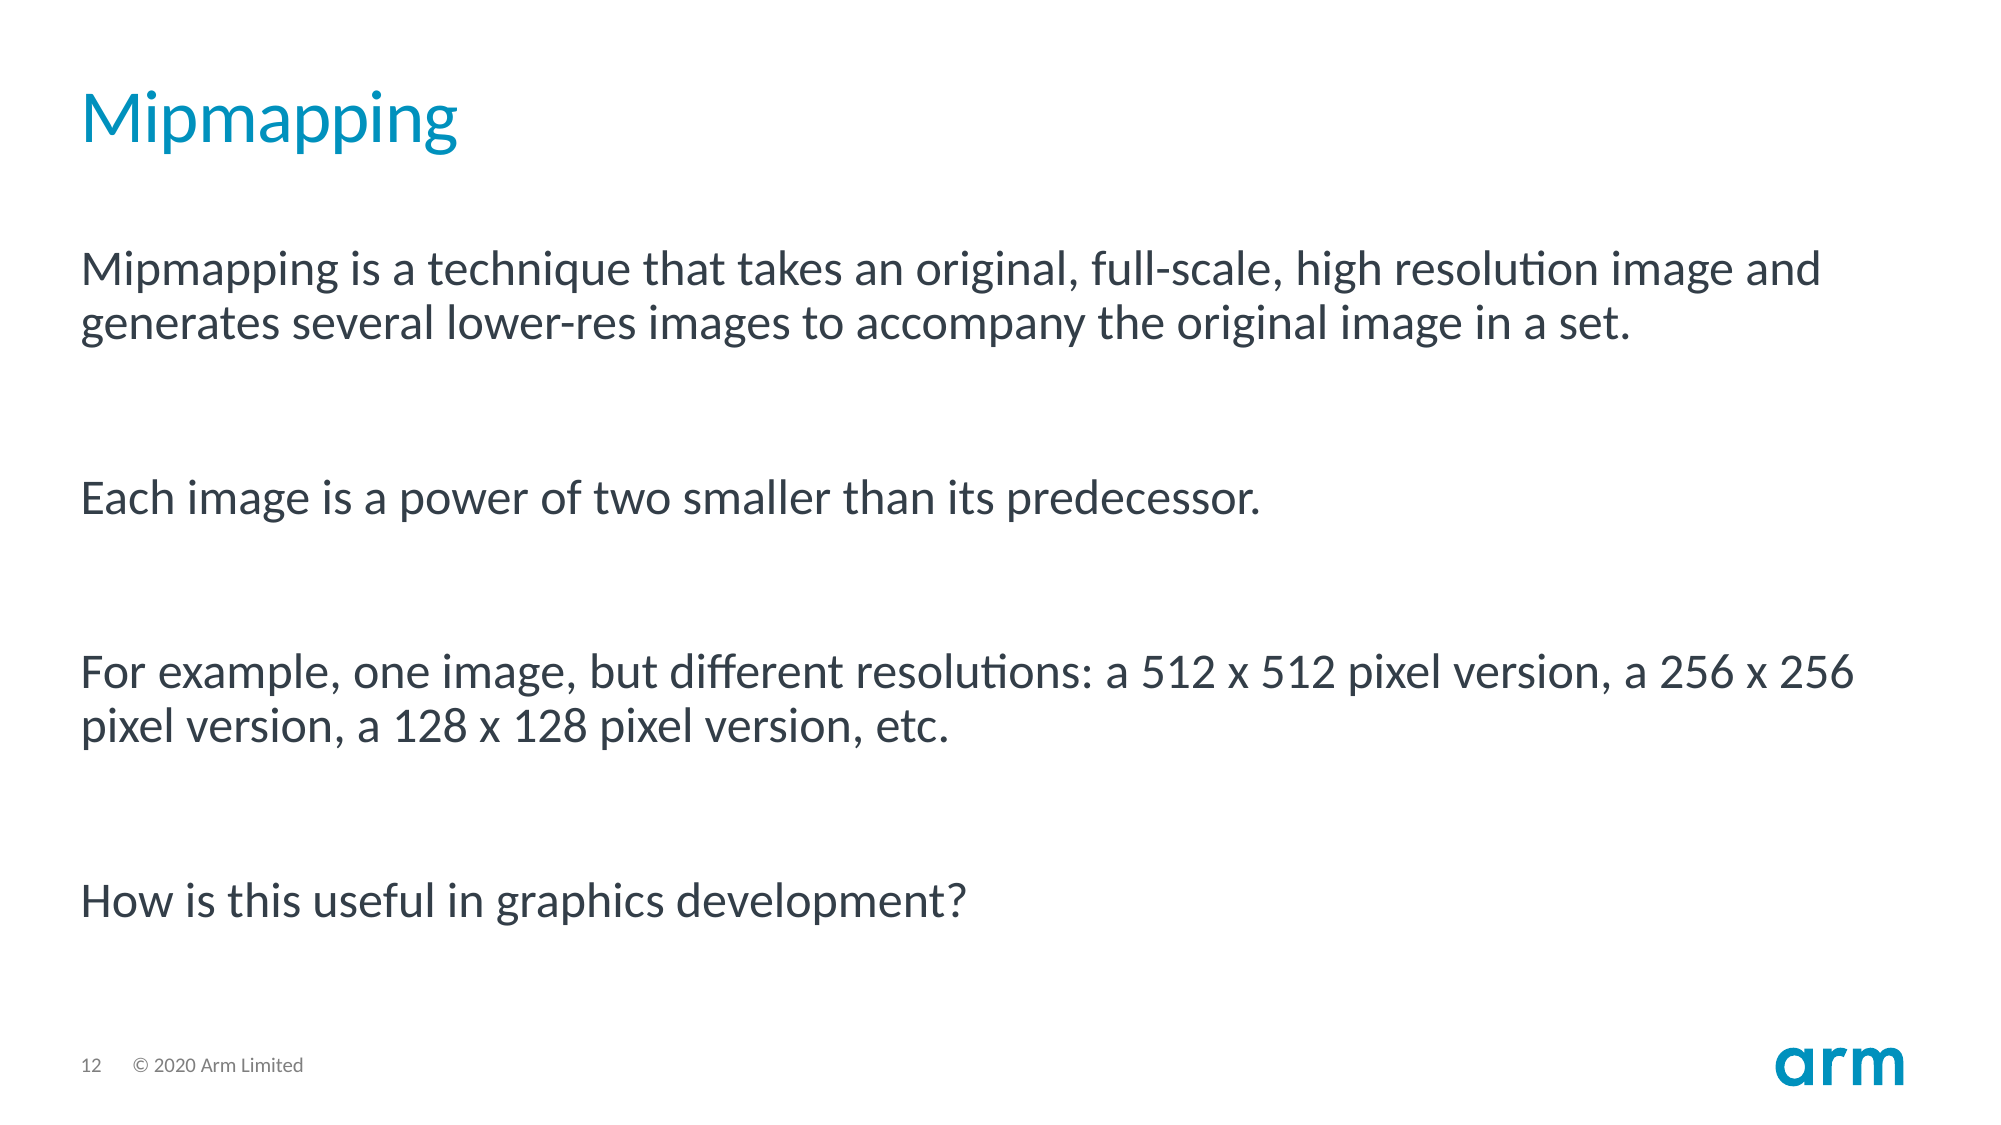

# Mipmapping
Mipmapping is a technique that takes an original, full-scale, high resolution image and generates several lower-res images to accompany the original image in a set.

Each image is a power of two smaller than its predecessor.

For example, one image, but different resolutions: a 512 x 512 pixel version, a 256 x 256 pixel version, a 128 x 128 pixel version, etc.

How is this useful in graphics development?